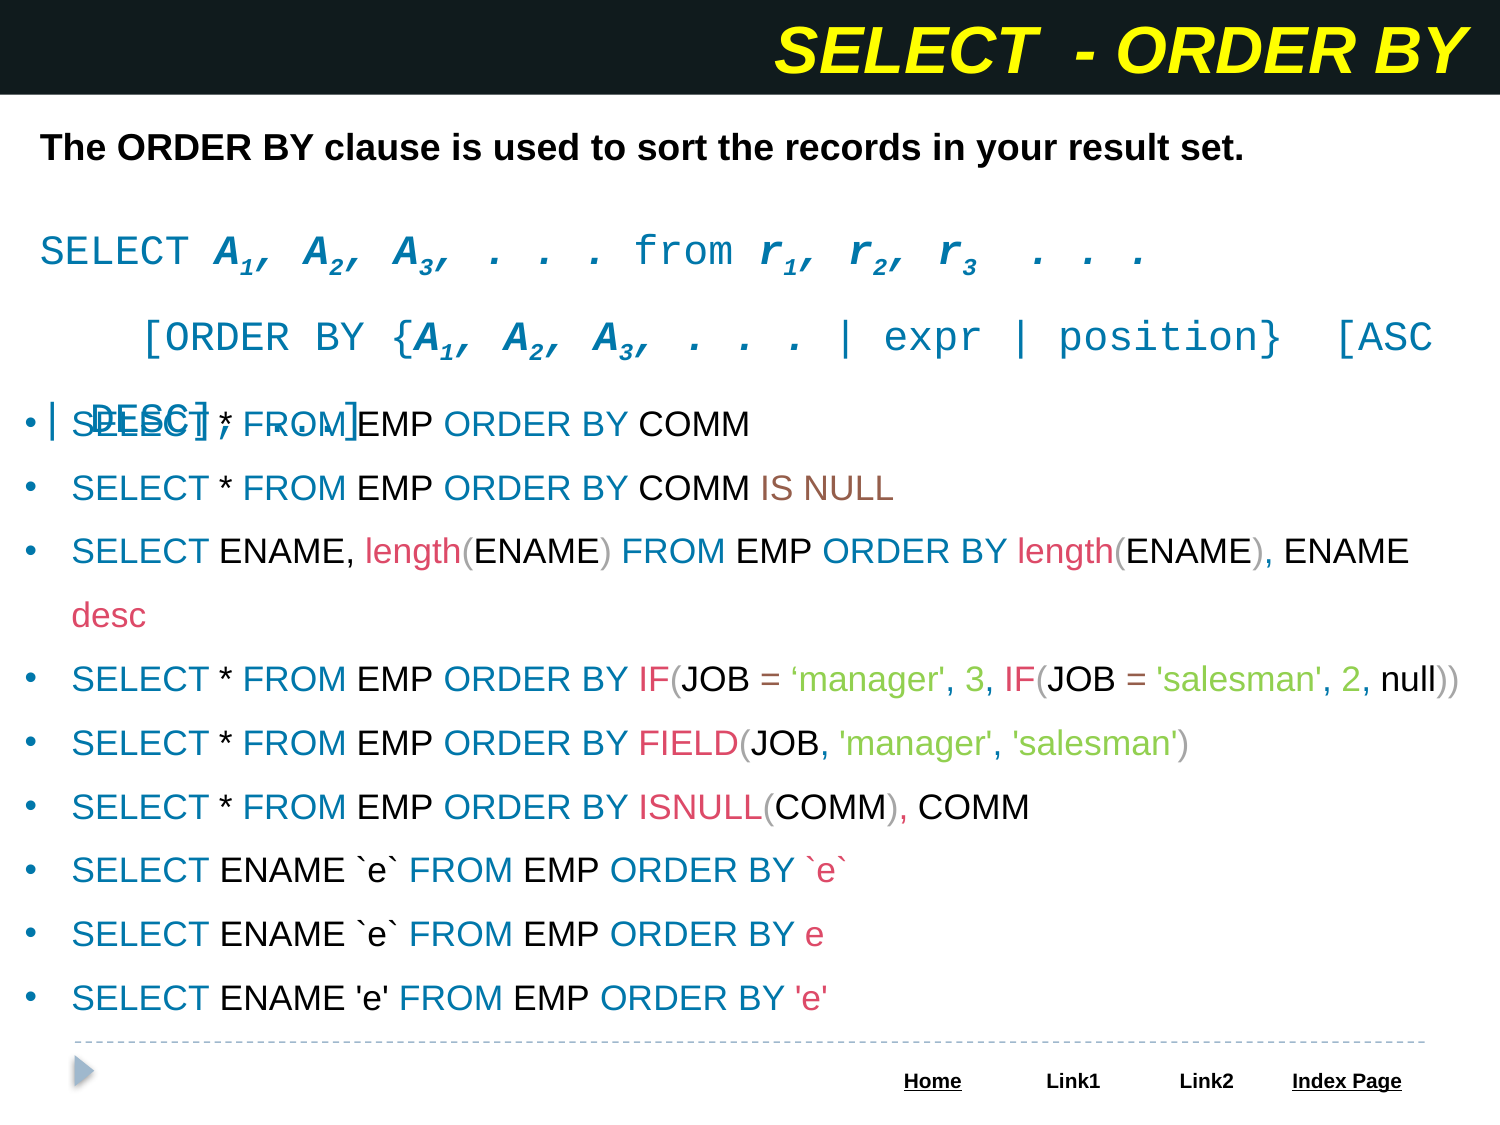

SELECT  - ORDER BY
The ORDER BY clause is used to sort the records in your result set.
SELECT A1, A2, A3, . . . from r1, r2, r3  . . .
    [ORDER BY {A1, A2, A3, . . . | expr | position}  [ASC | DESC], ...]
SELECT * FROM EMP ORDER BY COMM
SELECT * FROM EMP ORDER BY COMM IS NULL
SELECT ENAME, length(ENAME) FROM EMP ORDER BY length(ENAME), ENAME desc
SELECT * FROM EMP ORDER BY IF(JOB = ‘manager', 3, IF(JOB = 'salesman', 2, null))
SELECT * FROM EMP ORDER BY FIELD(JOB, 'manager', 'salesman')
SELECT * FROM EMP ORDER BY ISNULL(COMM), COMM
SELECT ENAME `e` FROM EMP ORDER BY `e`
SELECT ENAME `e` FROM EMP ORDER BY e
SELECT ENAME 'e' FROM EMP ORDER BY 'e'